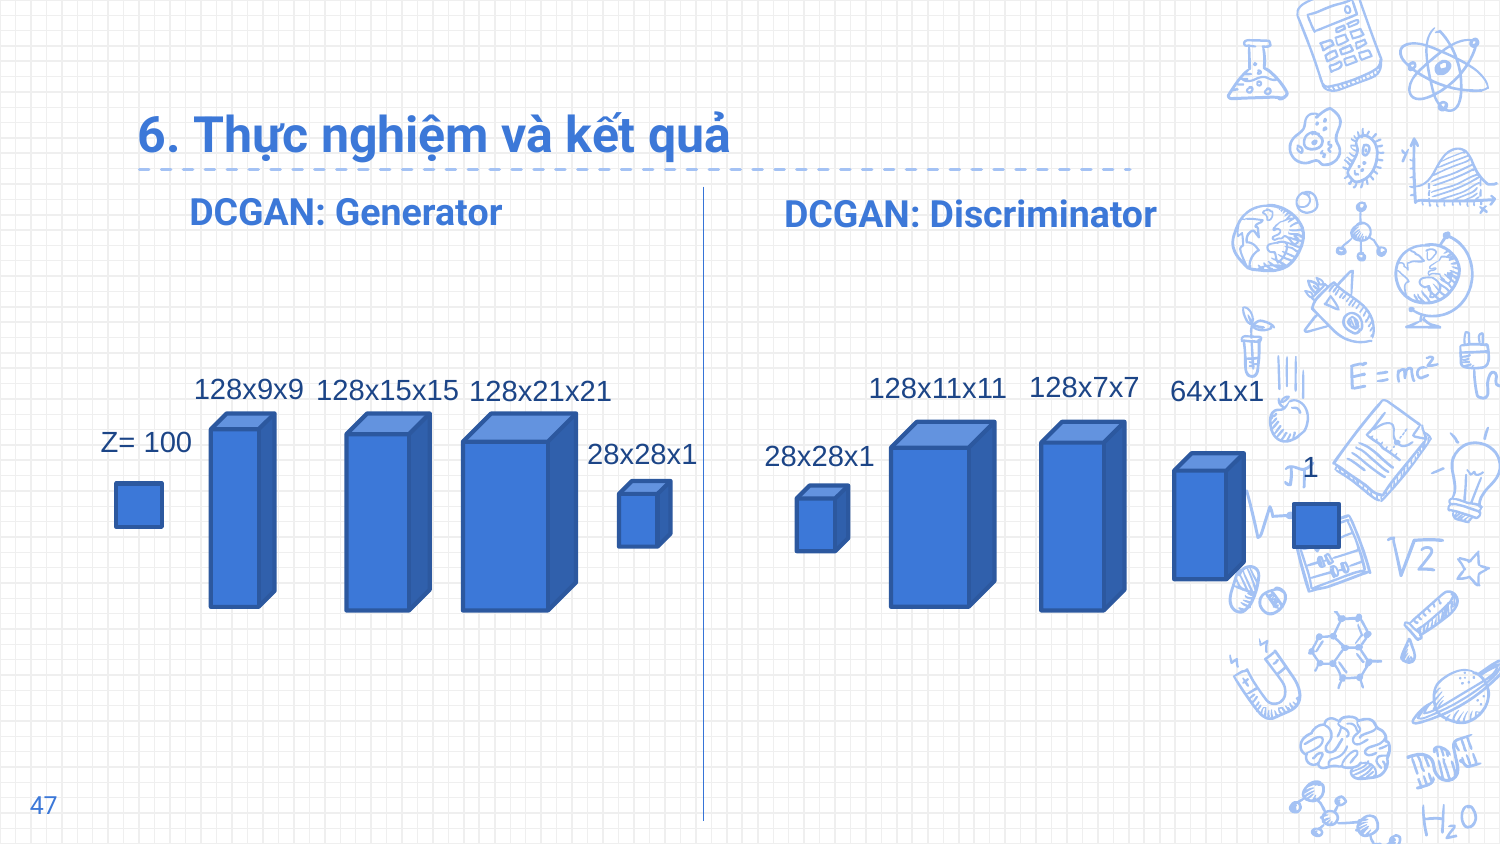

# 6. Thực nghiệm và kết quả
DCGAN: Generator
DCGAN: Discriminator
128x7x7
128x11x11
128x9x9
128x15x15
64x1x1
128x21x21

Z= 100

28x28x1
28x28x1
1
47